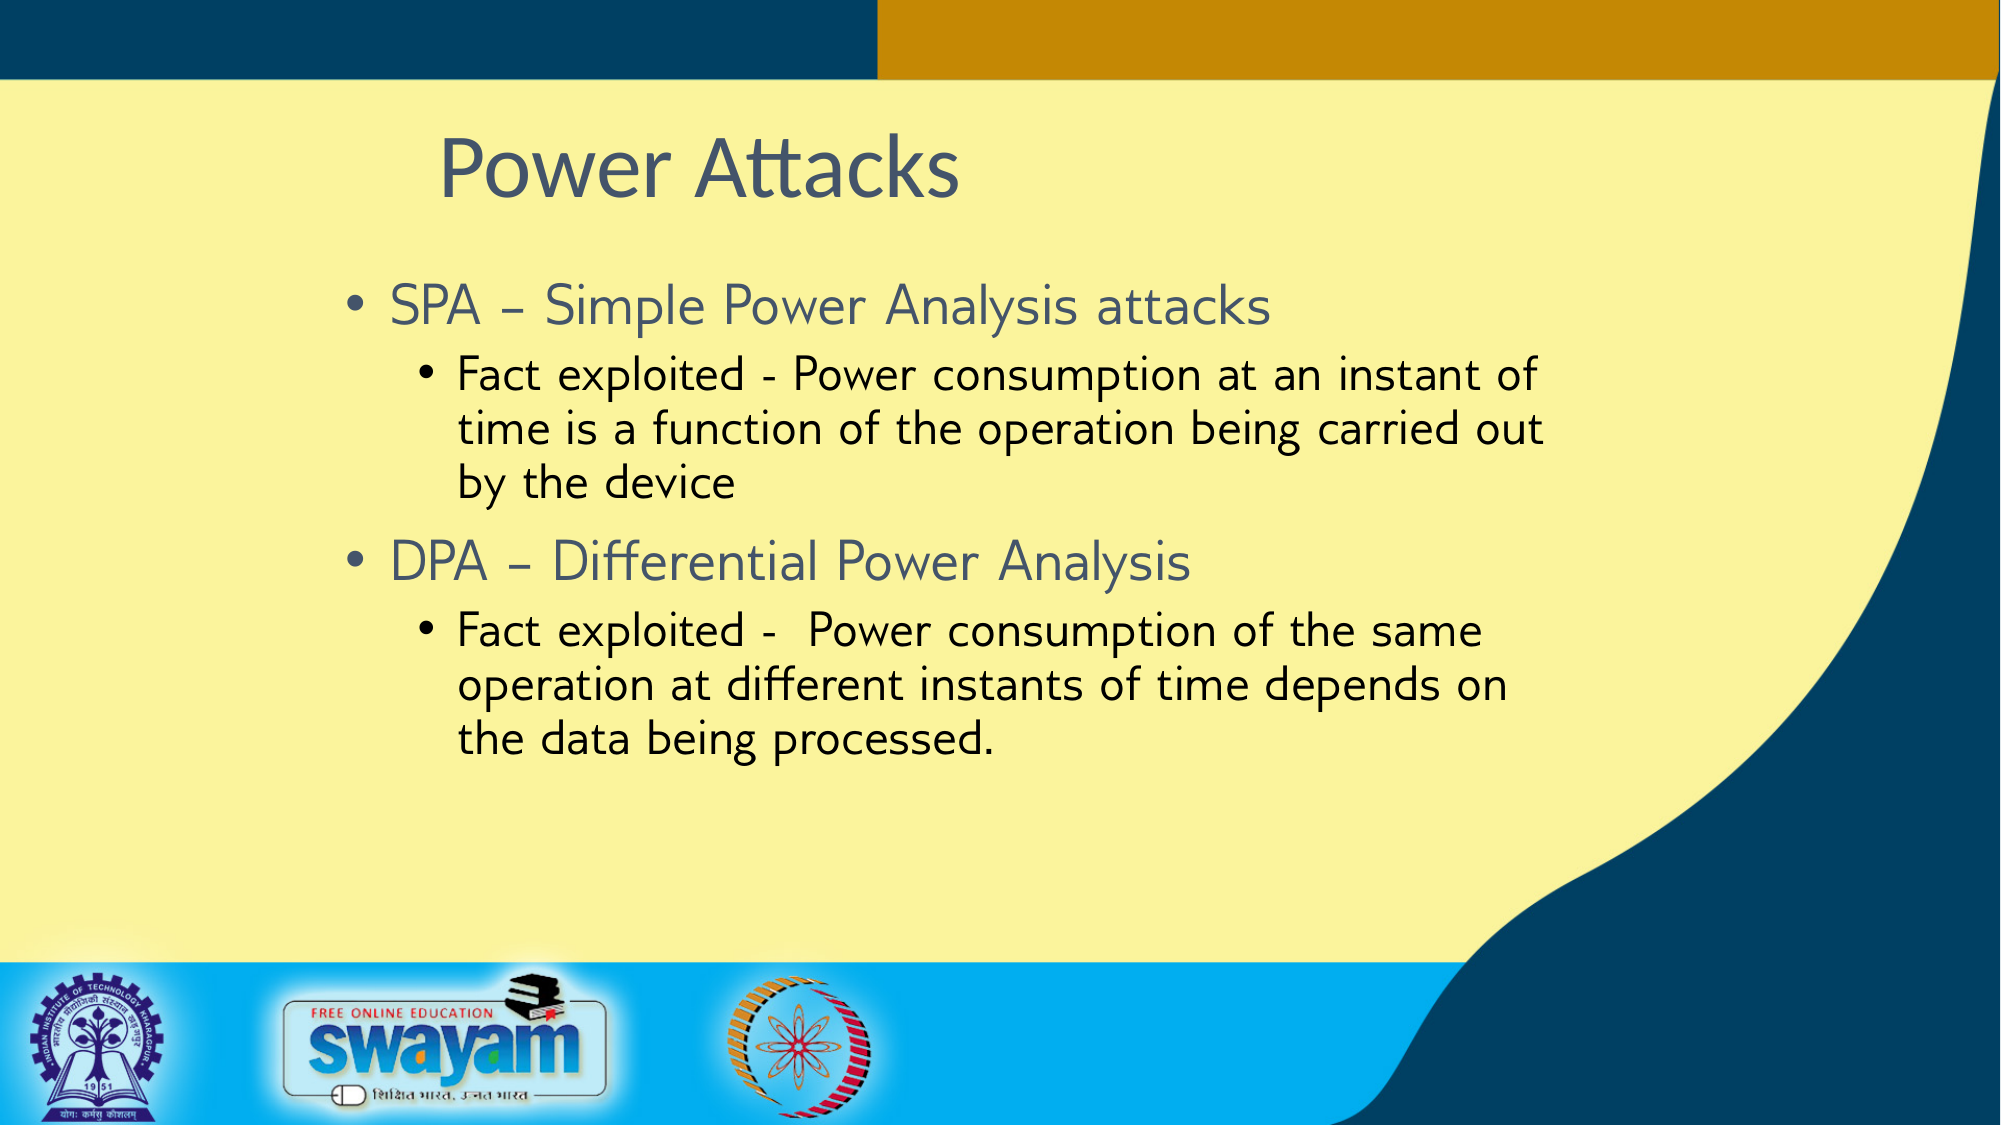

Power Attacks
SPA – Simple Power Analysis attacks
Fact exploited - Power consumption at an instant of time is a function of the operation being carried out by the device
DPA – Differential Power Analysis
Fact exploited -  Power consumption of the same operation at different instants of time depends on the data being processed.